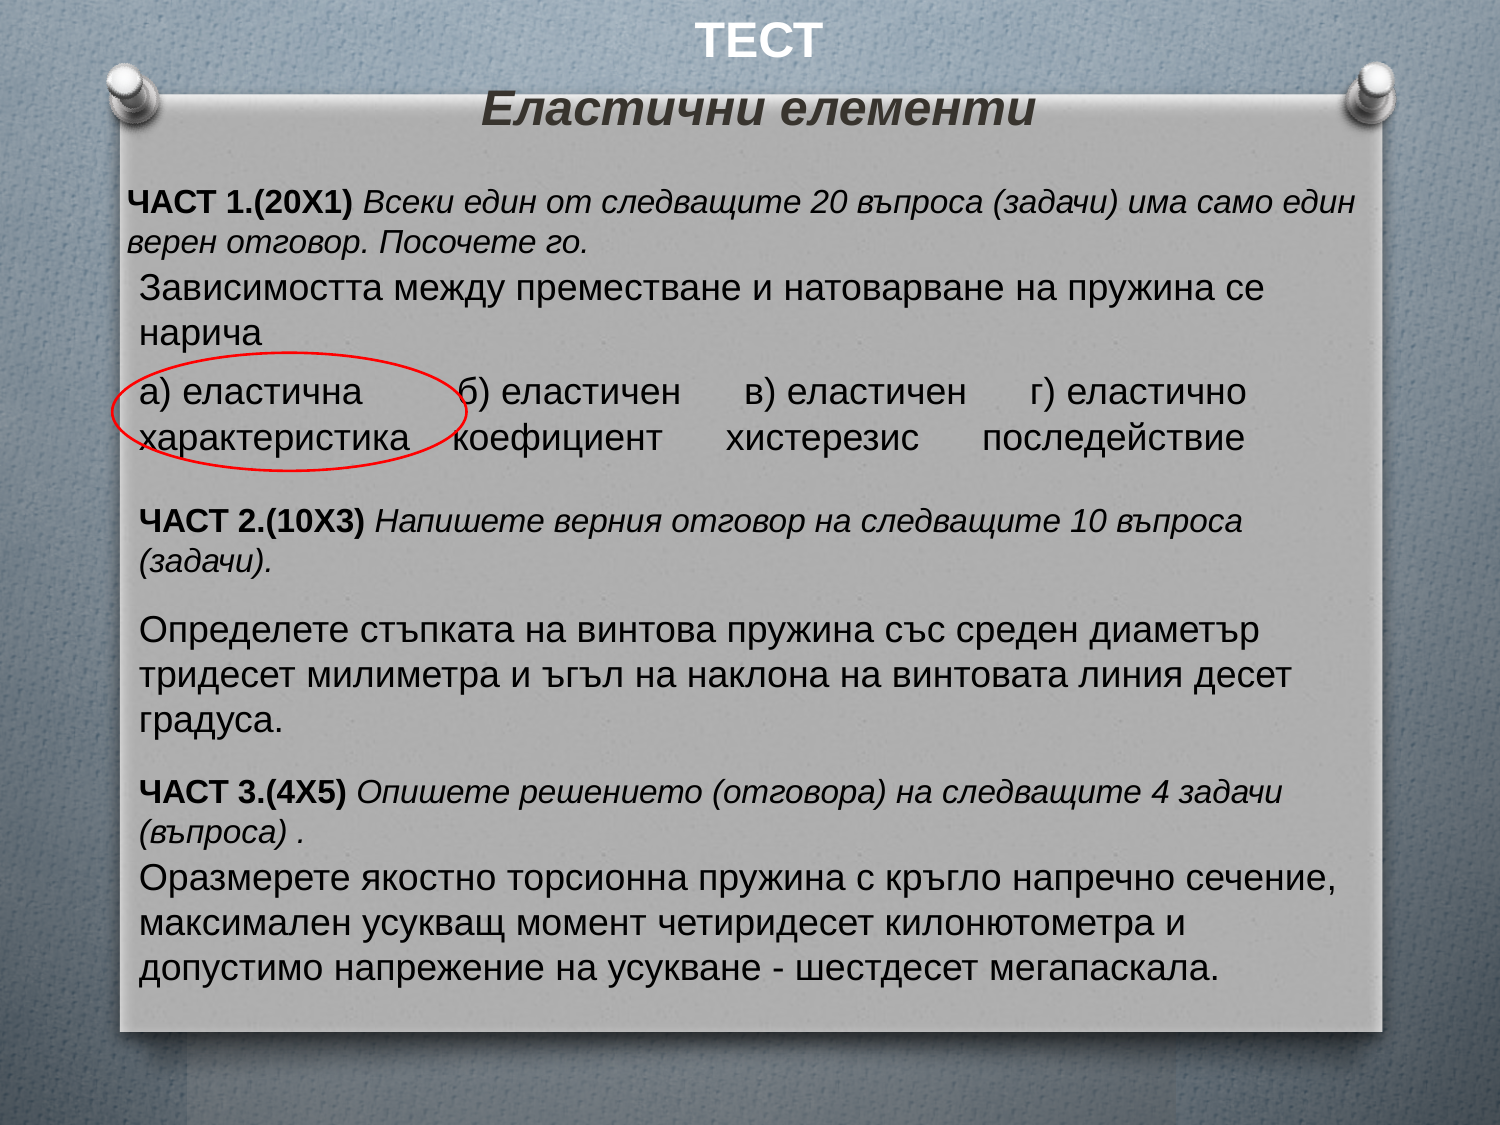

ТЕСТ
Еластични елементи

ЧАСТ 1.(20Х1) Всеки един от следващите 20 въпроса (задачи) има само един верен отговор. Посочете го.
Зависимостта между преместване и натоварване на пружина се нарича

а) еластична         б) еластичен      в) еластичен      г) еластично
характеристика    коефициент      хистерезис      последействие
ЧАСТ 2.(10Х3) Напишете верния отговор на следващите 10 въпроса (задачи).
Определете стъпката на винтова пружина със среден диаметър тридесет милиметра и ъгъл на наклона на винтовата линия десет градуса.
ЧАСТ 3.(4Х5) Опишете решението (отговора) на следващите 4 задачи (въпроса) .
Оразмерете якостно торсионна пружина с кръгло напречно сечение, максимален усукващ момент четиридесет килонютометра и допустимо напрежение на усукване - шестдесет мегапаскала.